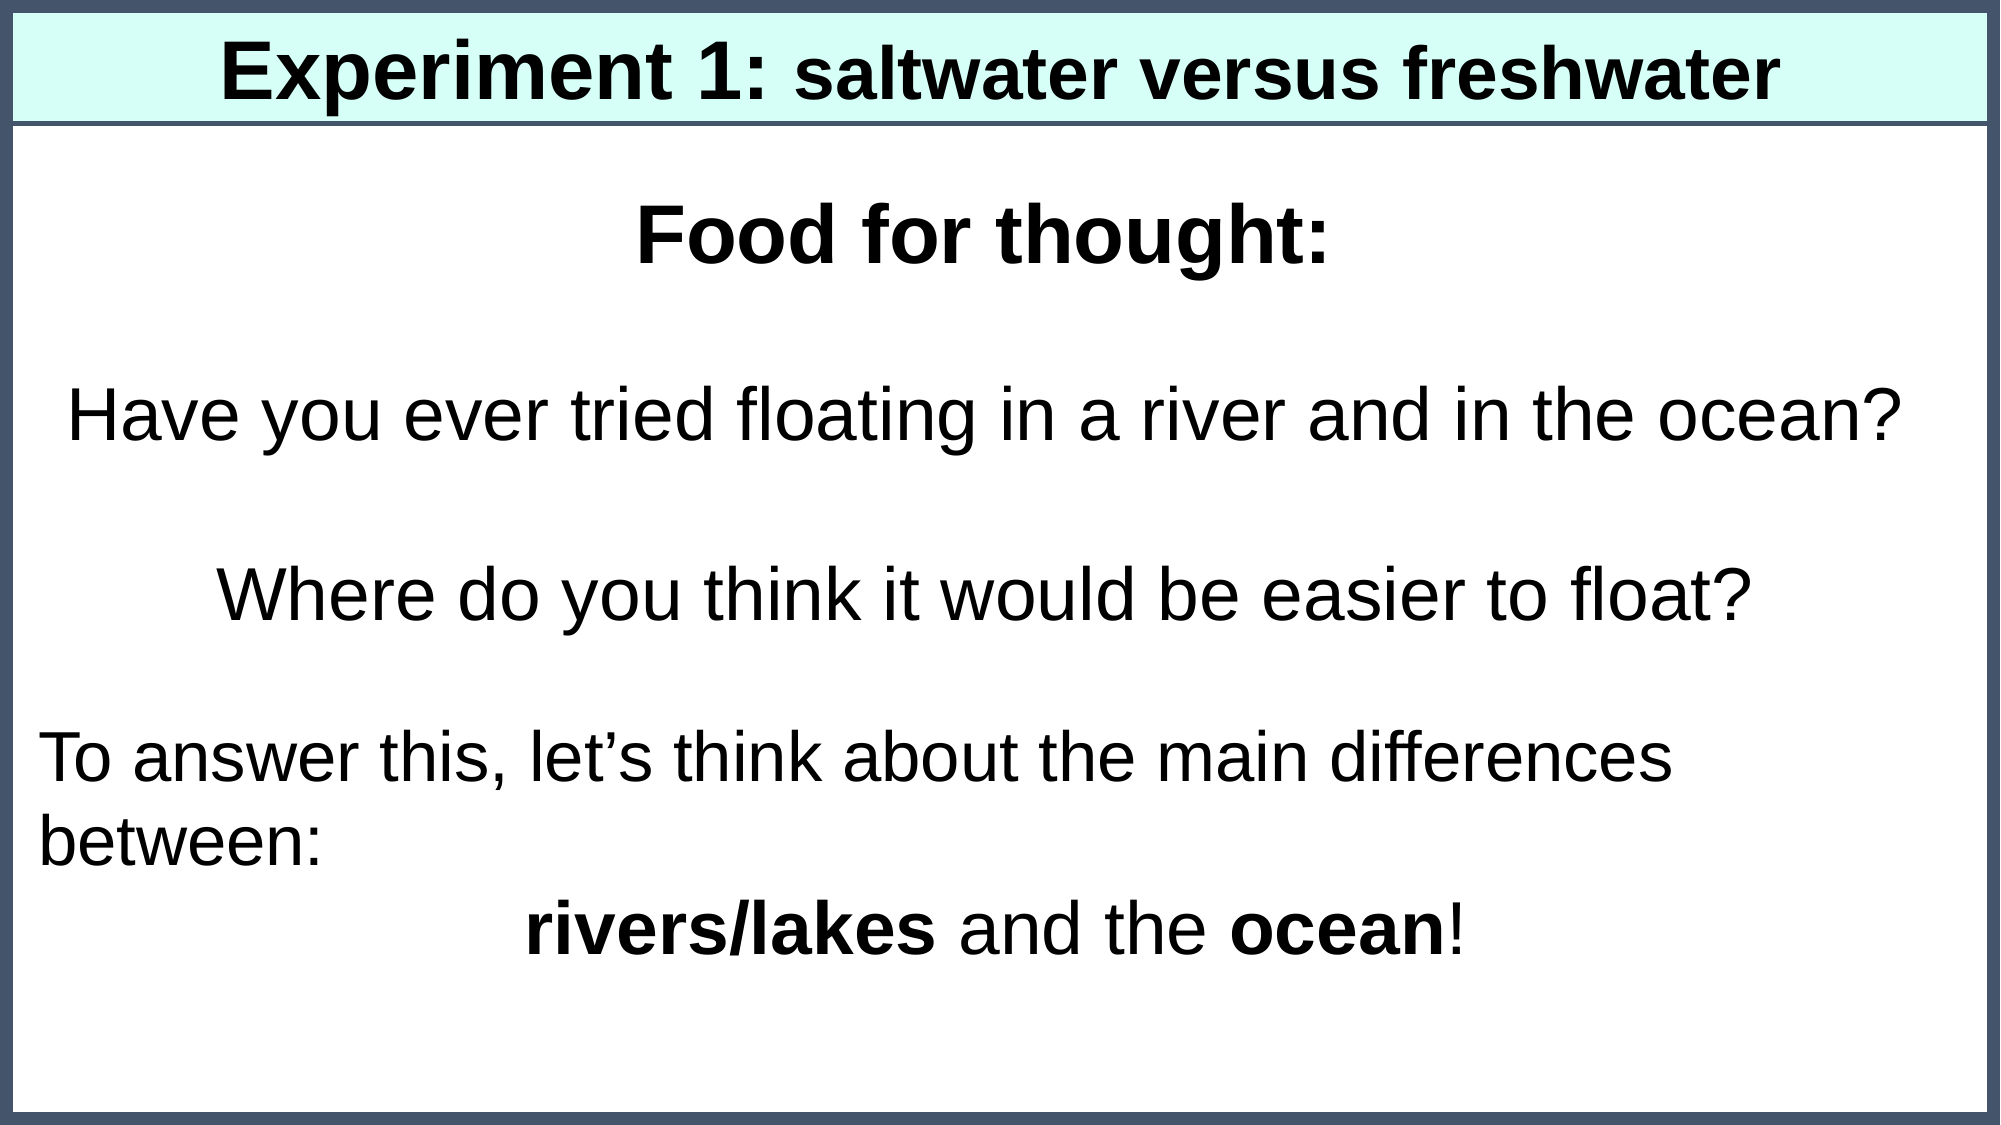

Experiment 1: saltwater versus freshwater
Food for thought:

Have you ever tried floating in a river and in the ocean?

Where do you think it would be easier to float?

To answer this, let’s think about the main differences between:
rivers/lakes and the ocean!